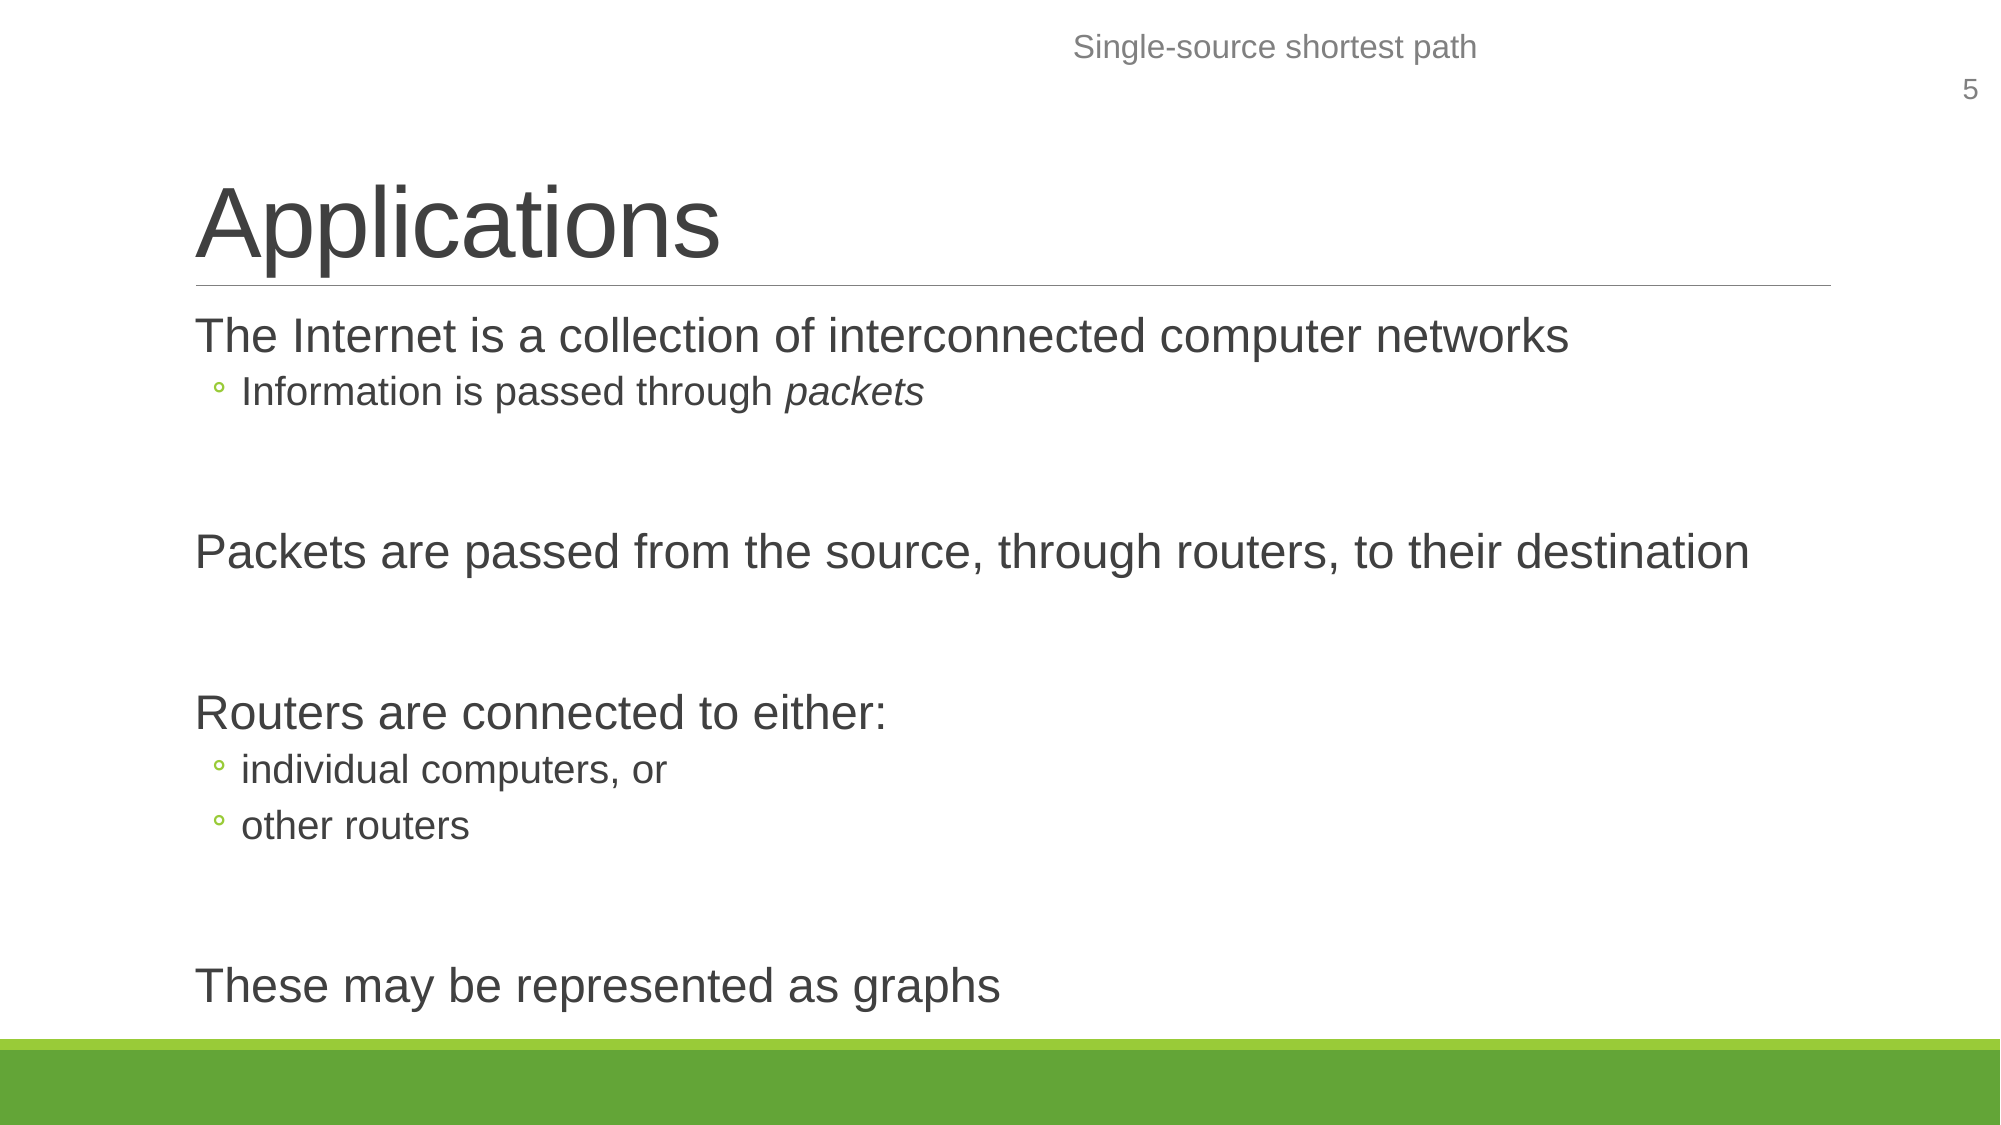

# Applications
	The Internet is a collection of interconnected computer networks
Information is passed through packets

	Packets are passed from the source, through routers, to their destination

	Routers are connected to either:
individual computers, or
other routers

	These may be represented as graphs